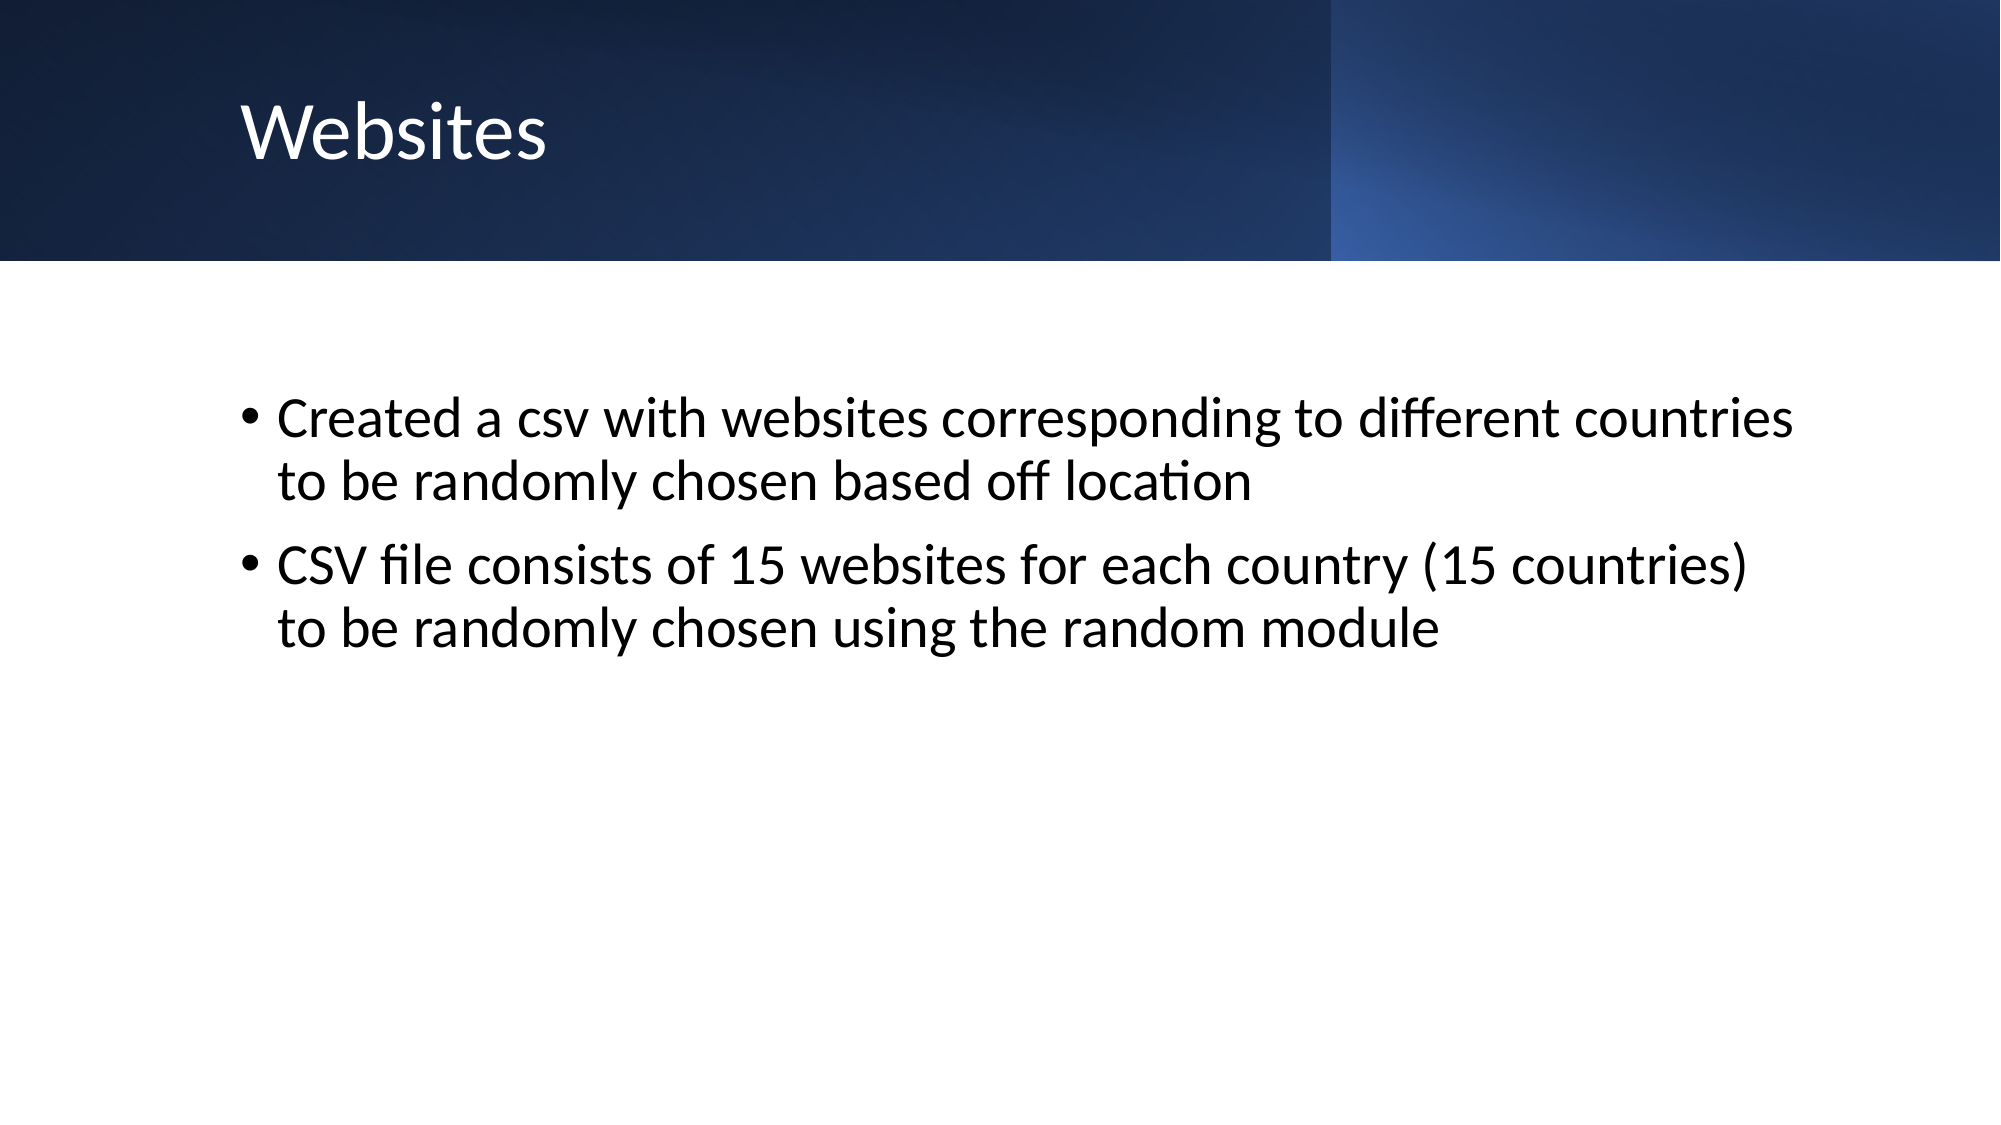

# Websites
Created a csv with websites corresponding to different countries to be randomly chosen based off location
CSV file consists of 15 websites for each country (15 countries) to be randomly chosen using the random module